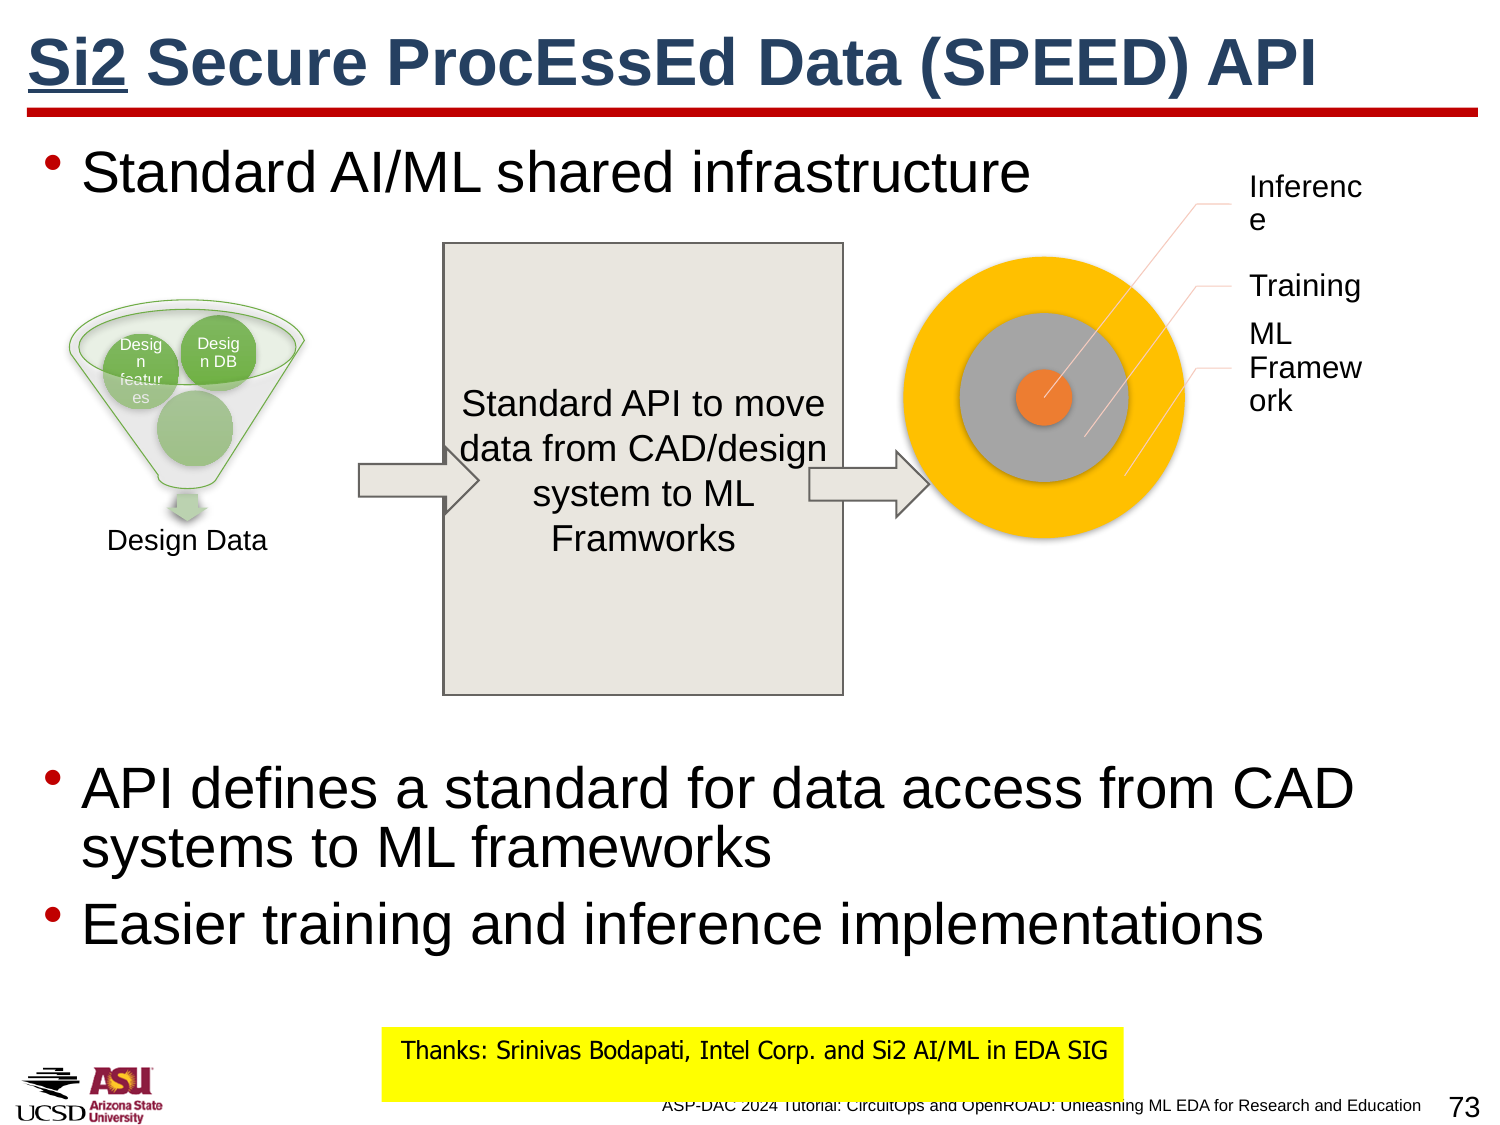

# Si2 Secure ProcEssEd Data (SPEED) API
Standard AI/ML shared infrastructure

API defines a standard for data access from CAD systems to ML frameworks
Easier training and inference implementations
Inference
Training
ML Framework
Standard API to move data from CAD/design system to ML Framworks
Design Data

Design features
Design DB

Thanks: Srinivas Bodapati, Intel Corp. and Si2 AI/ML in EDA SIG